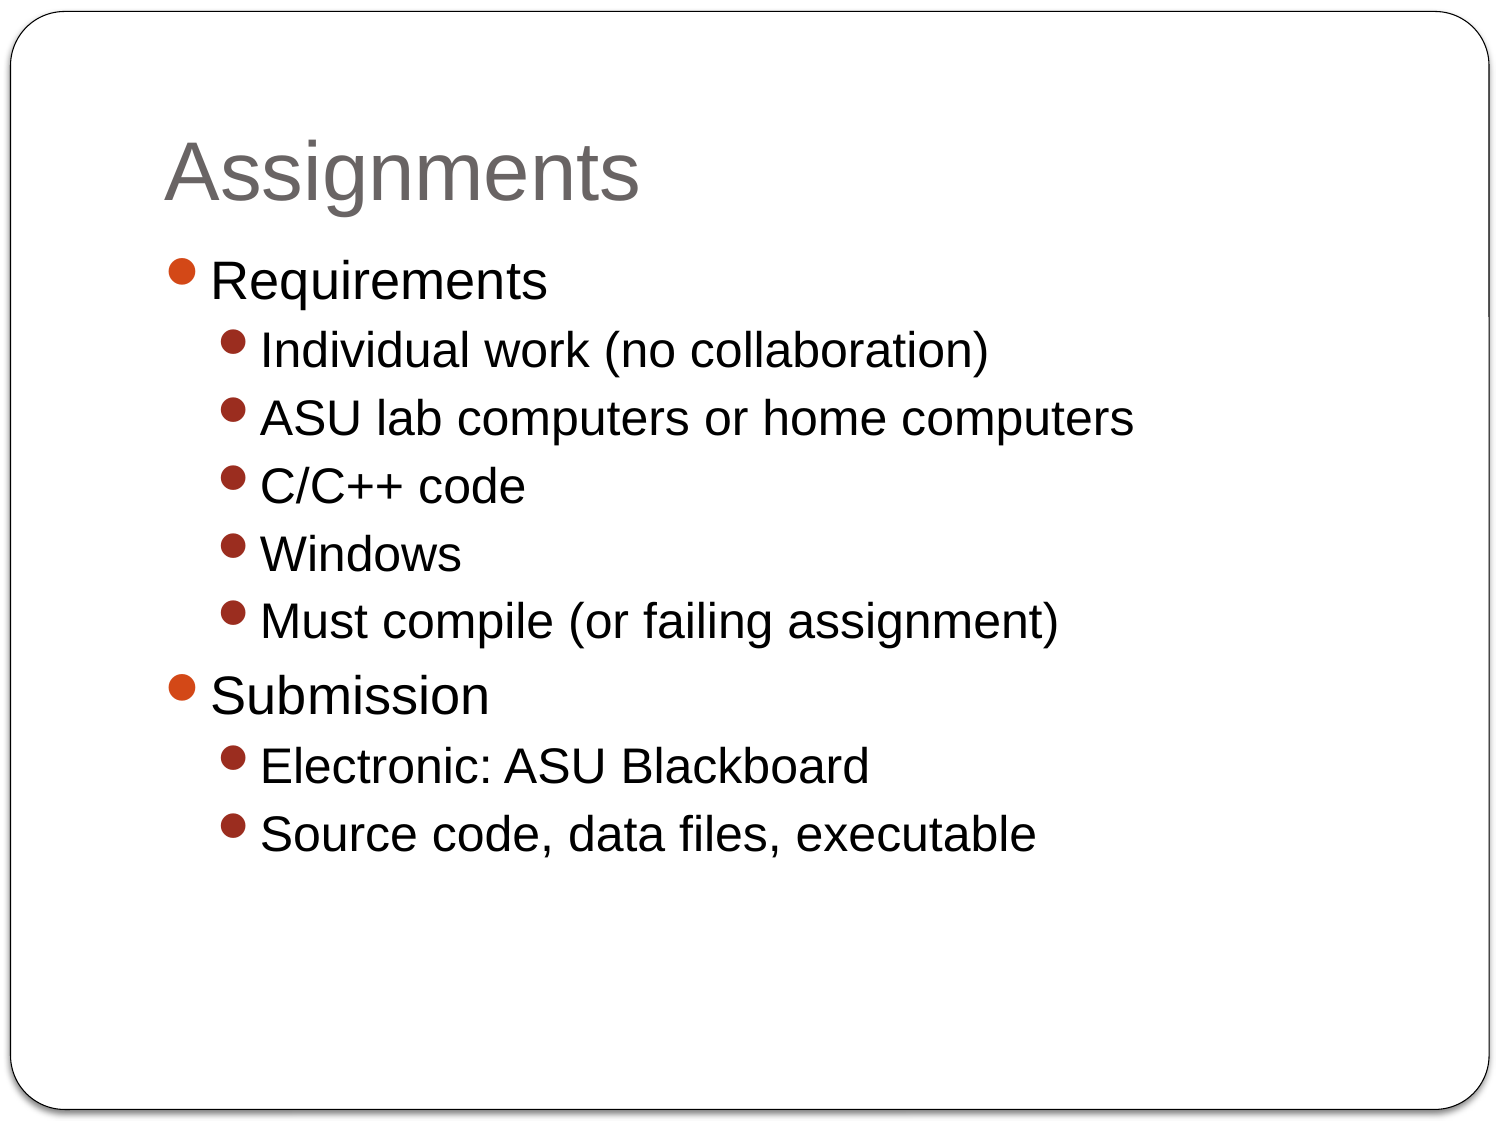

# Assignments
Requirements
Individual work (no collaboration)
ASU lab computers or home computers
C/C++ code
Windows
Must compile (or failing assignment)
Submission
Electronic: ASU Blackboard
Source code, data files, executable